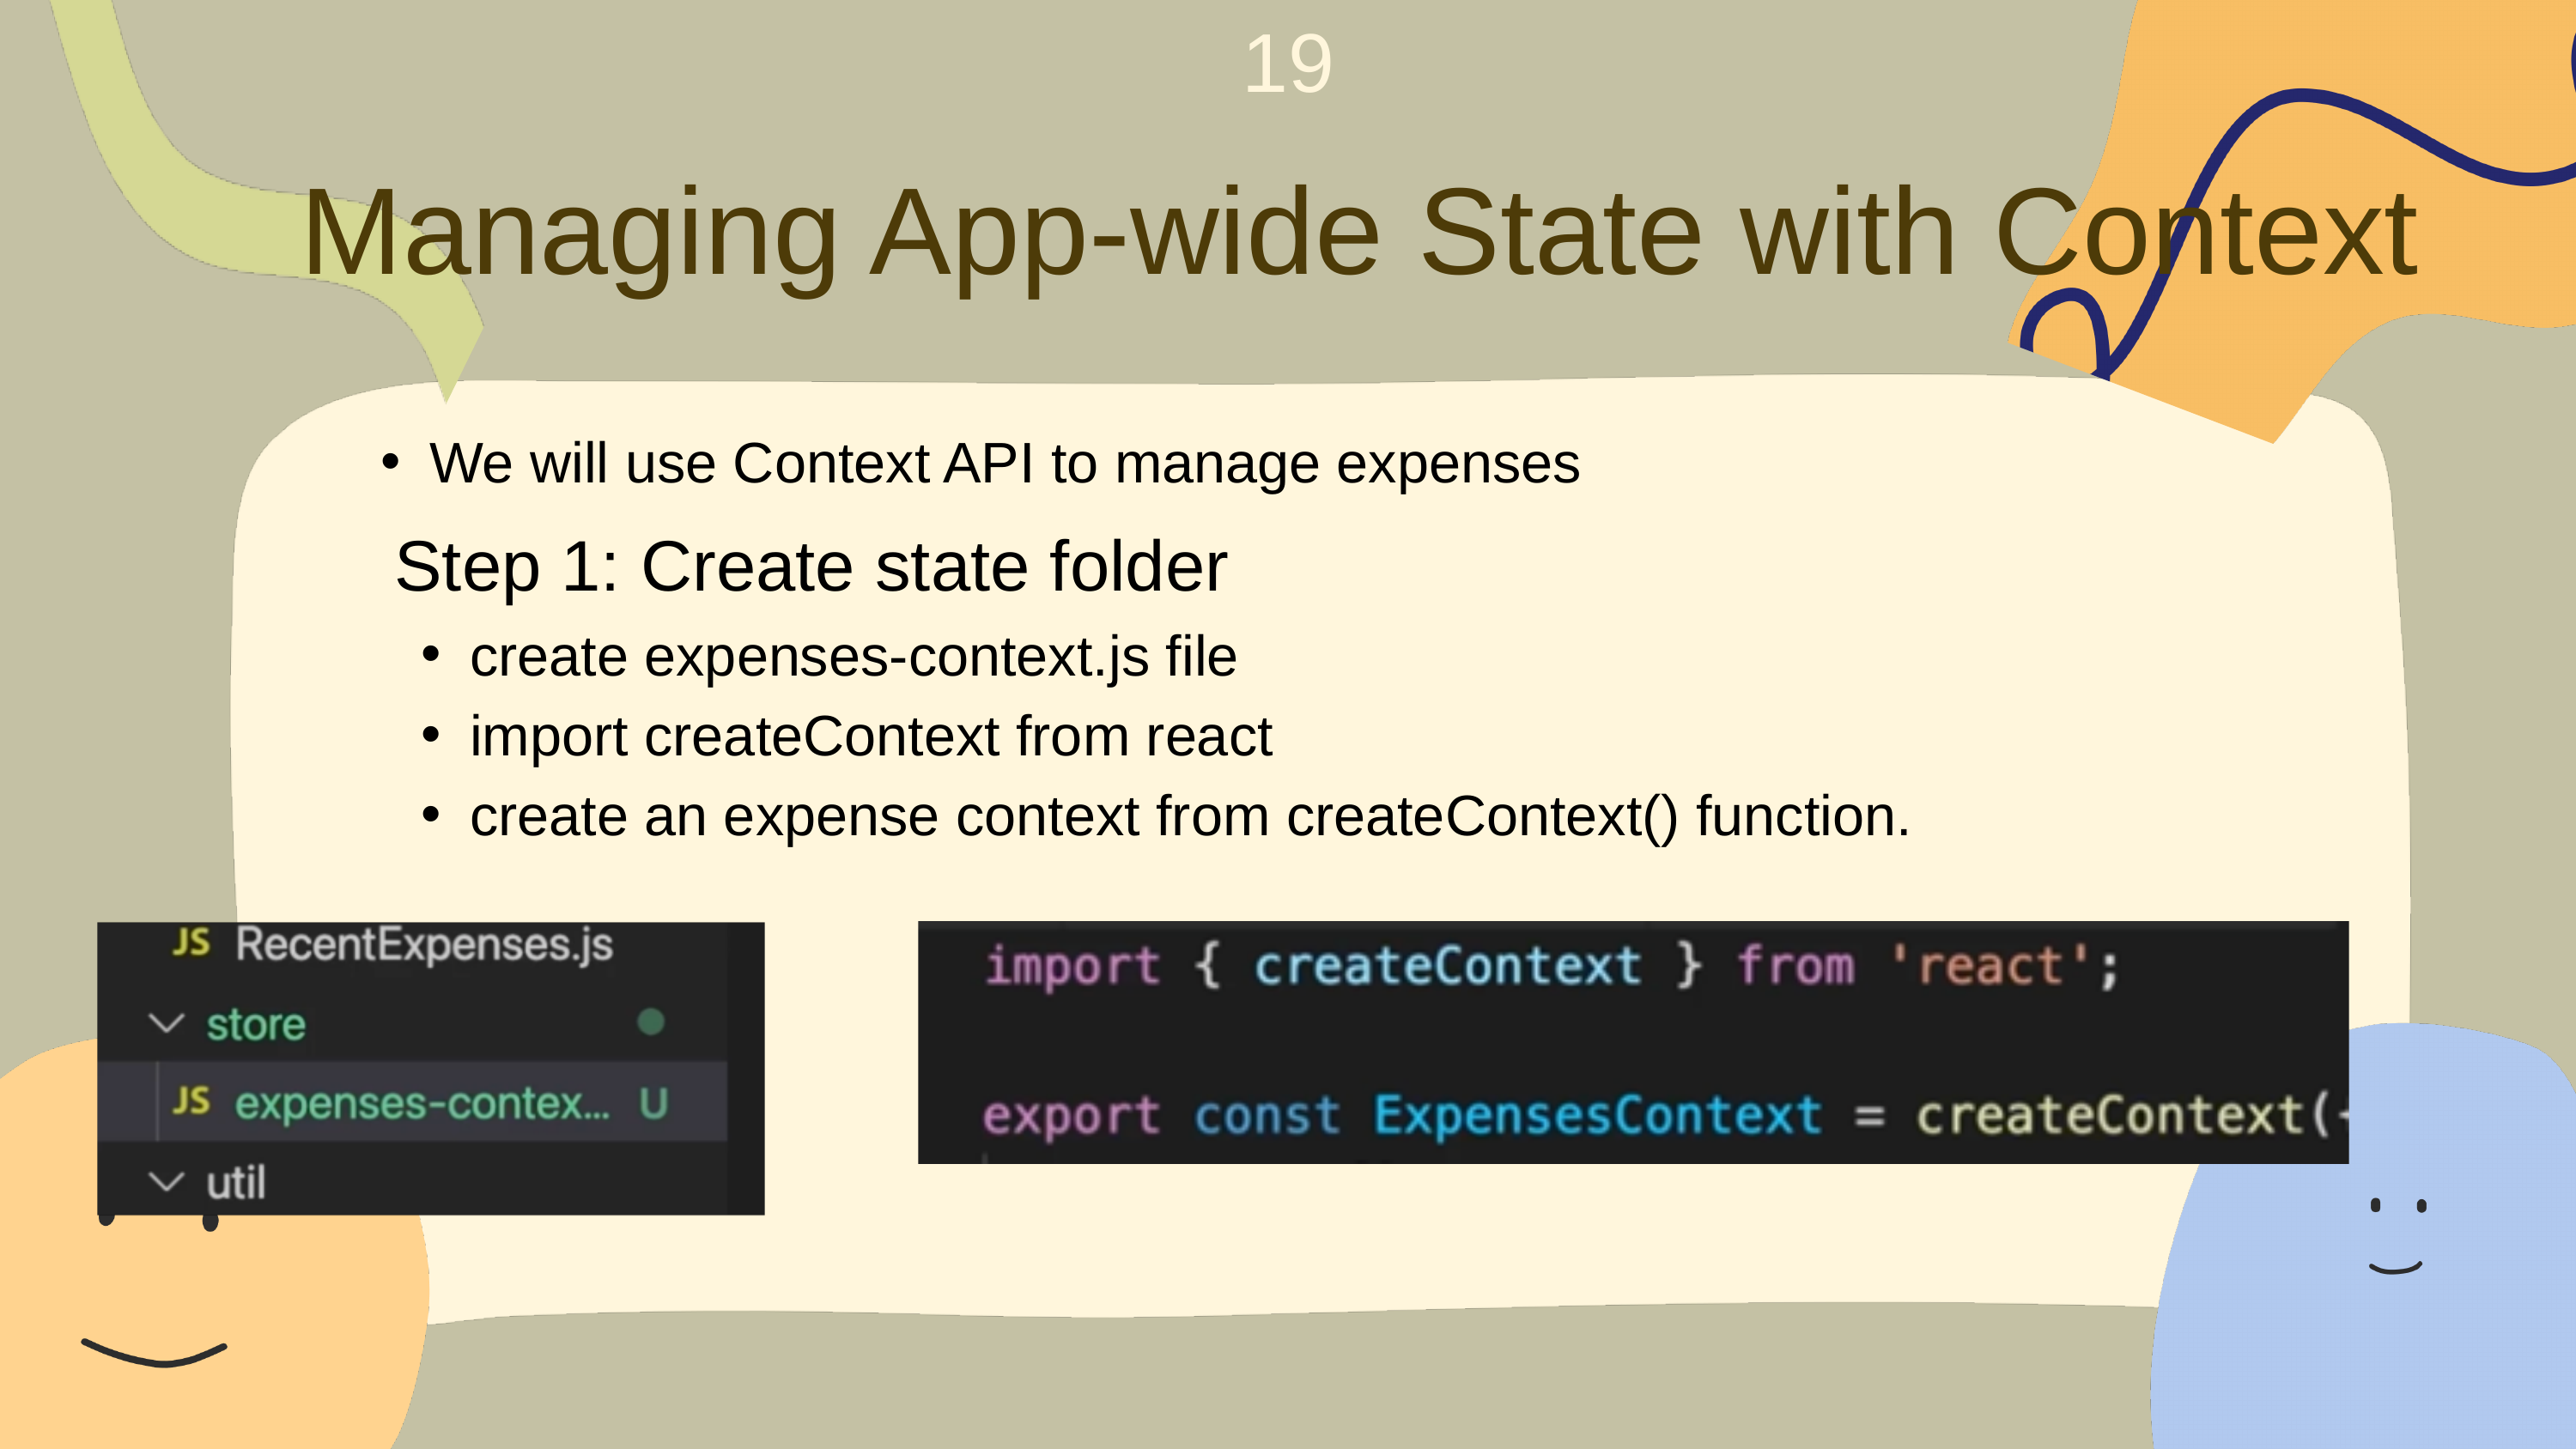

19
Managing App-wide State with Context

We will use Context API to manage expenses

Step 1: Create state folder
create expenses-context.js file
import createContext from react
create an expense context from createContext() function.